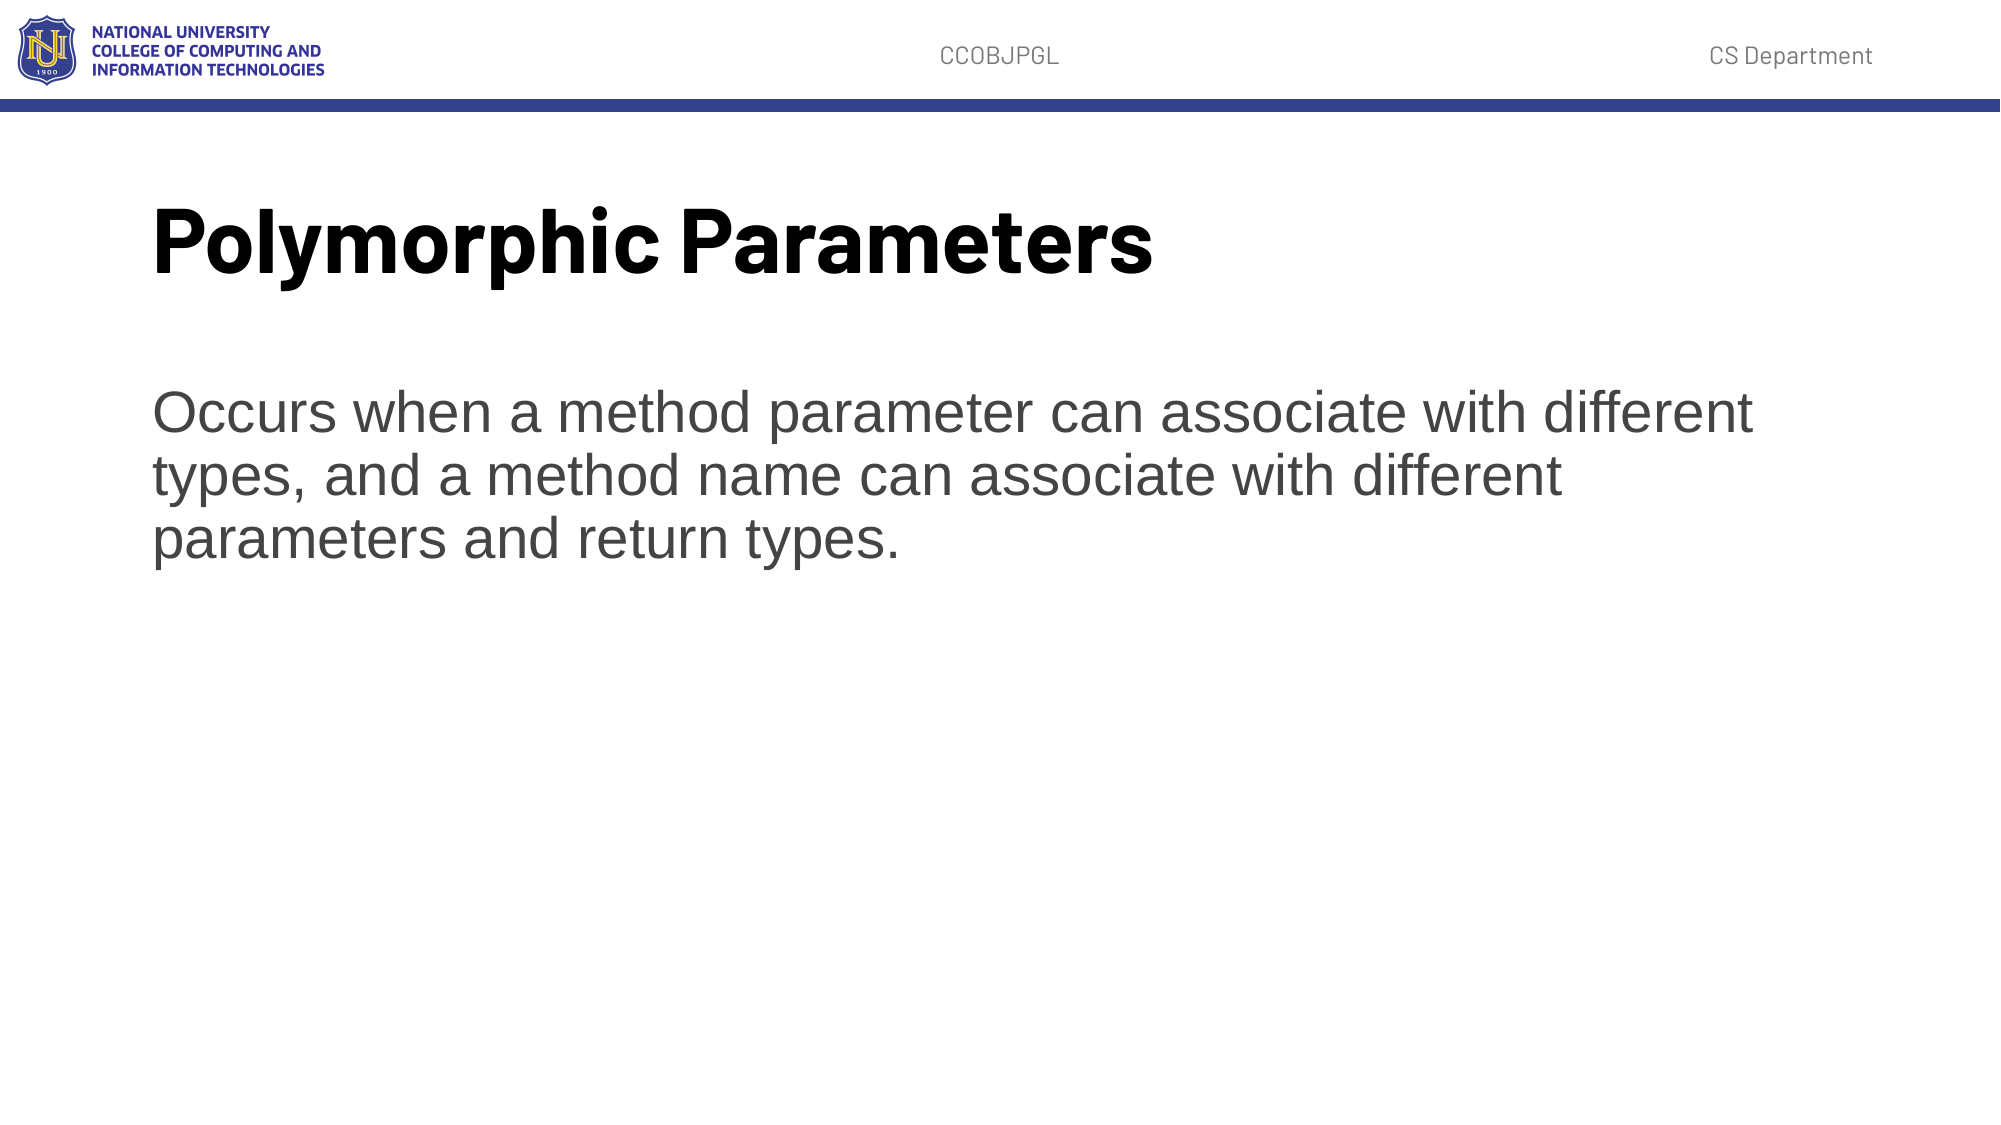

# Polymorphic Parameters
Occurs when a method parameter can associate with different types, and a method name can associate with different parameters and return types.